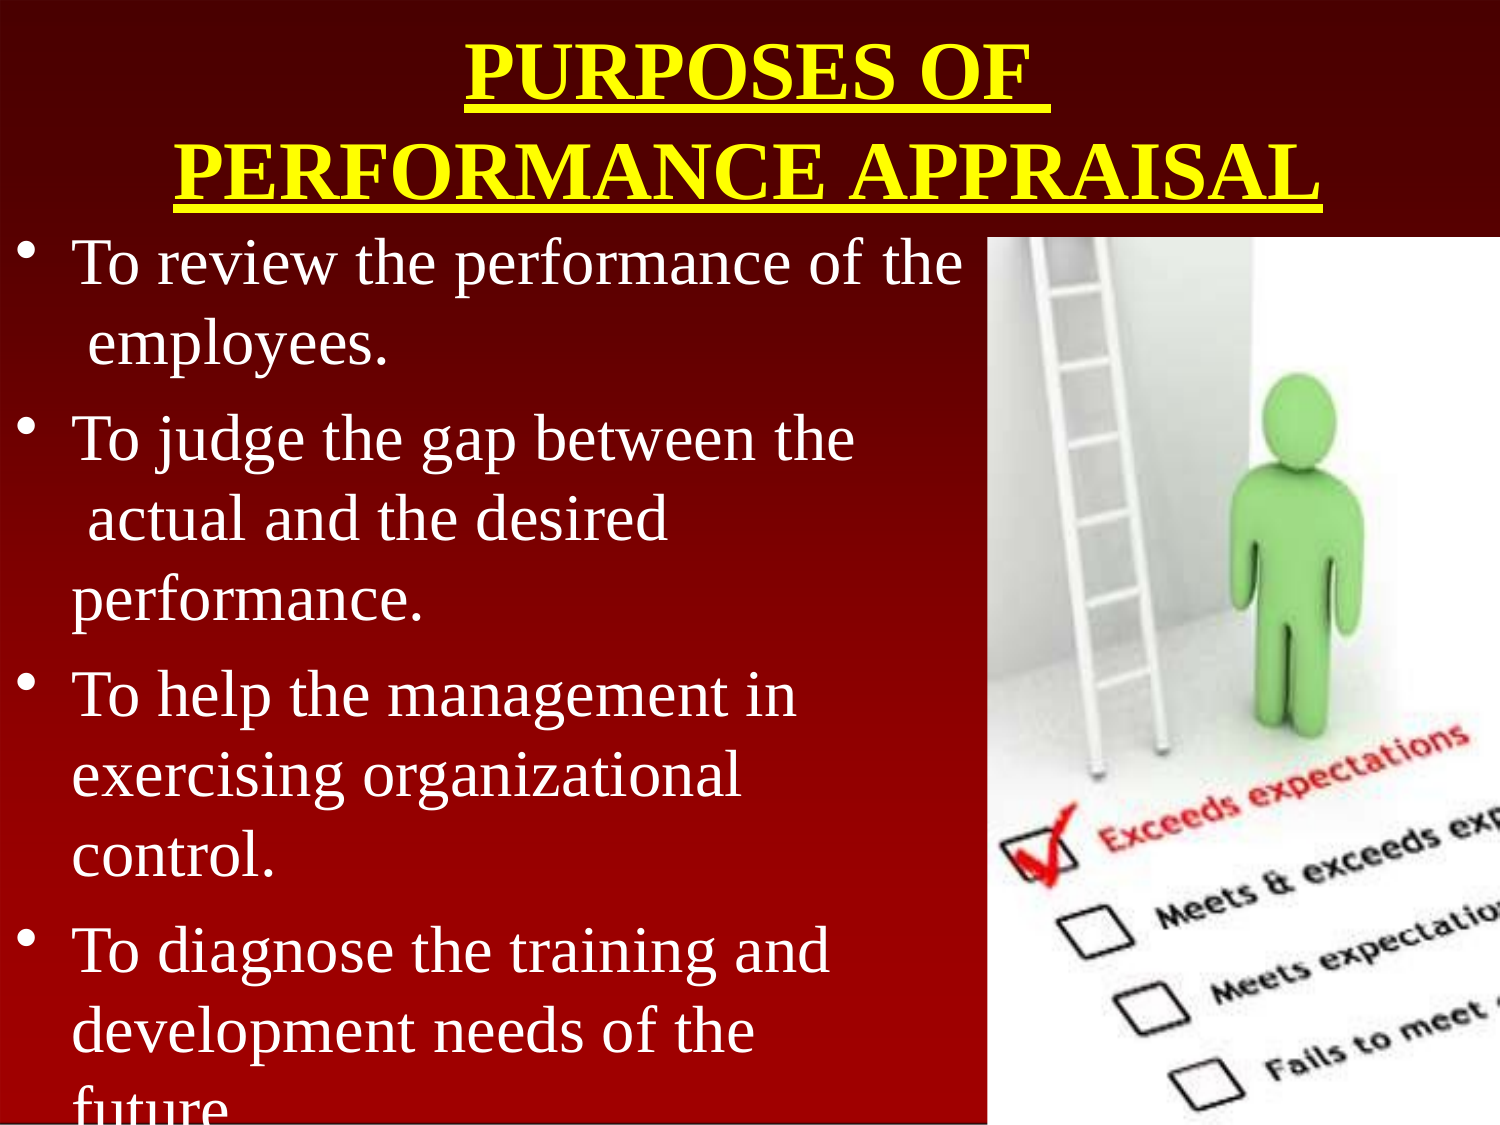

# PURPOSES OF  PERFORMANCE APPRAISAL
To review the performance of the  employees.
To judge the gap between the  actual and the desired  performance.
To help the management in  exercising organizational control.
To diagnose the training and  development needs of the future.